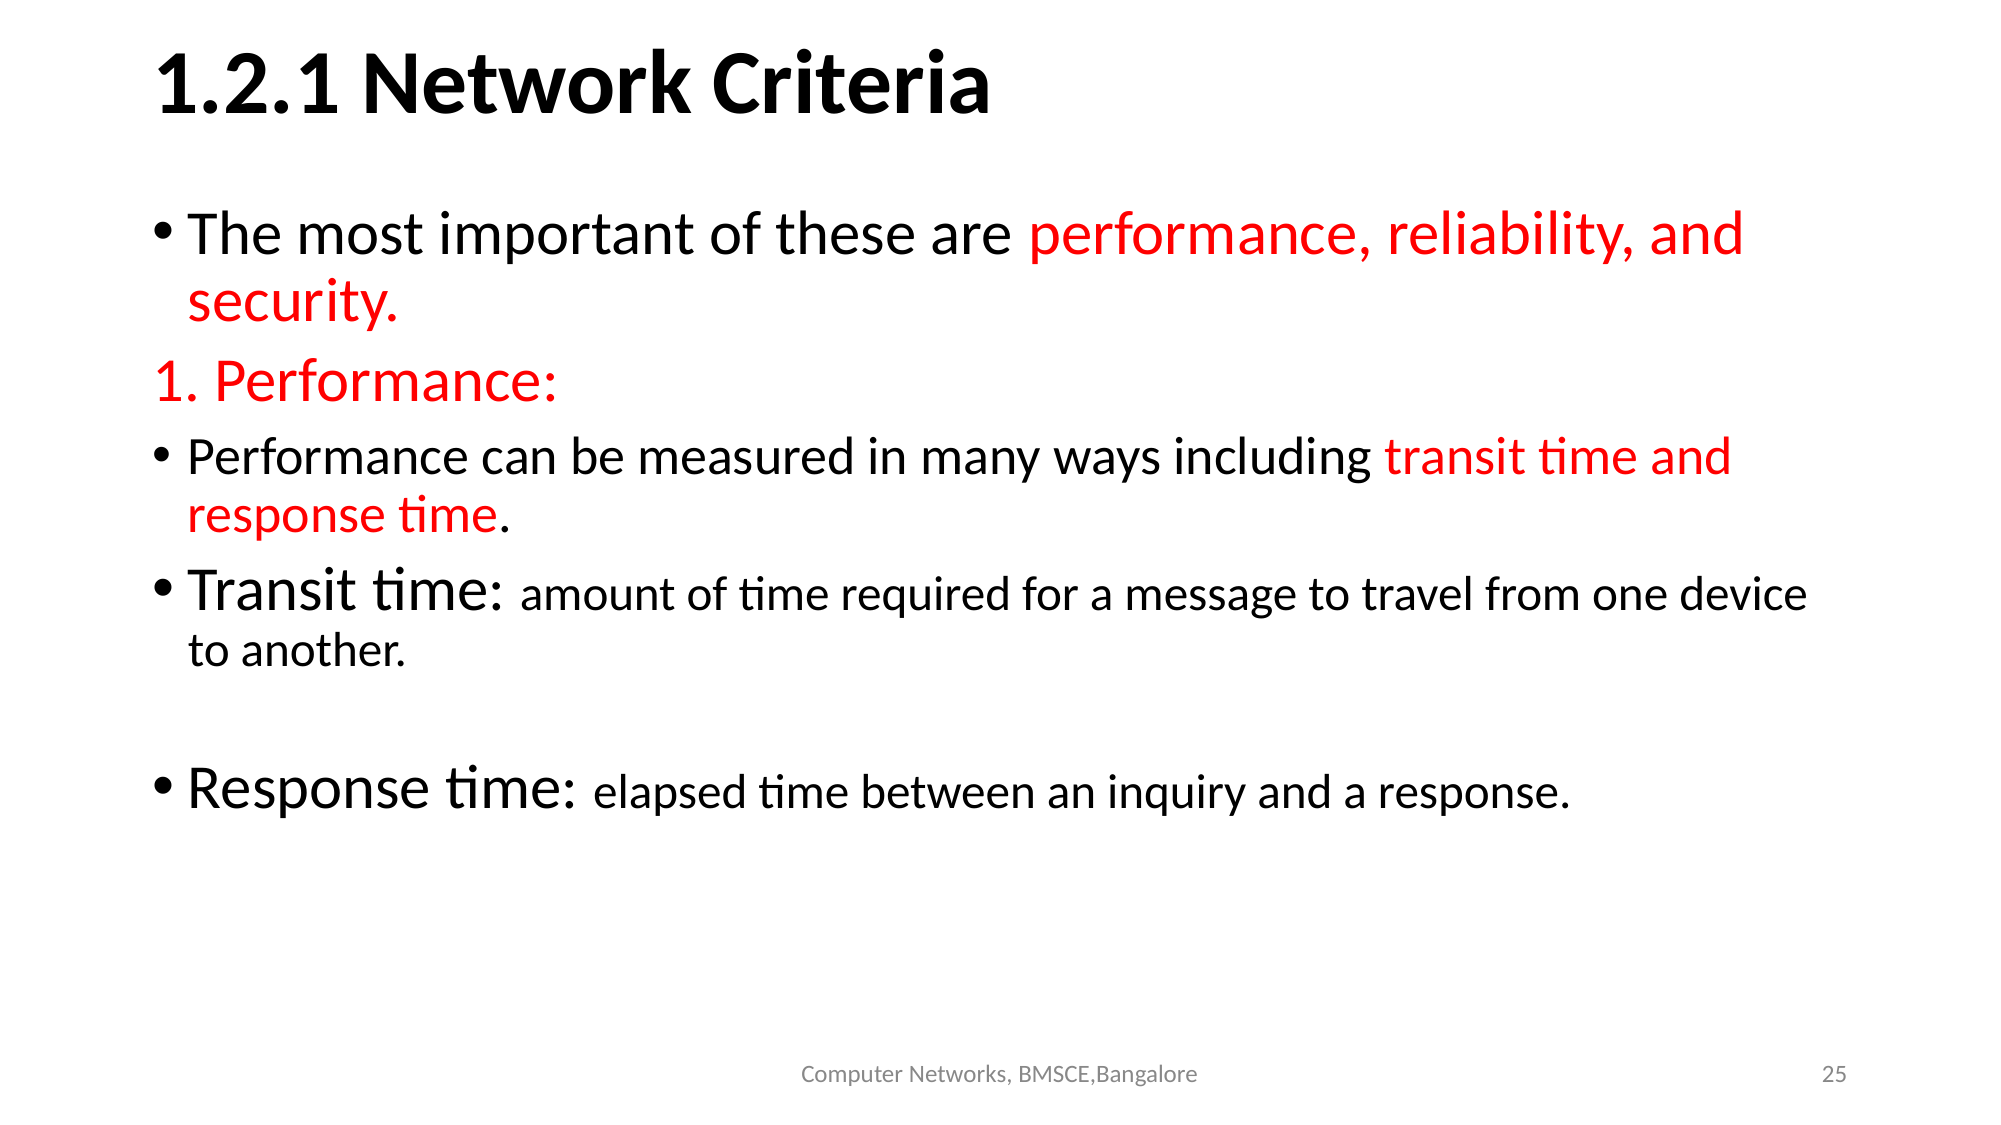

# 1.2.1 Network Criteria

The most important of these are performance, reliability, and security.
1. Performance:
Performance can be measured in many ways including transit time and response time.
Transit time: amount of time required for a message to travel from one device to another.

Response time: elapsed time between an inquiry and a response.

Computer Networks, BMSCE,Bangalore
25